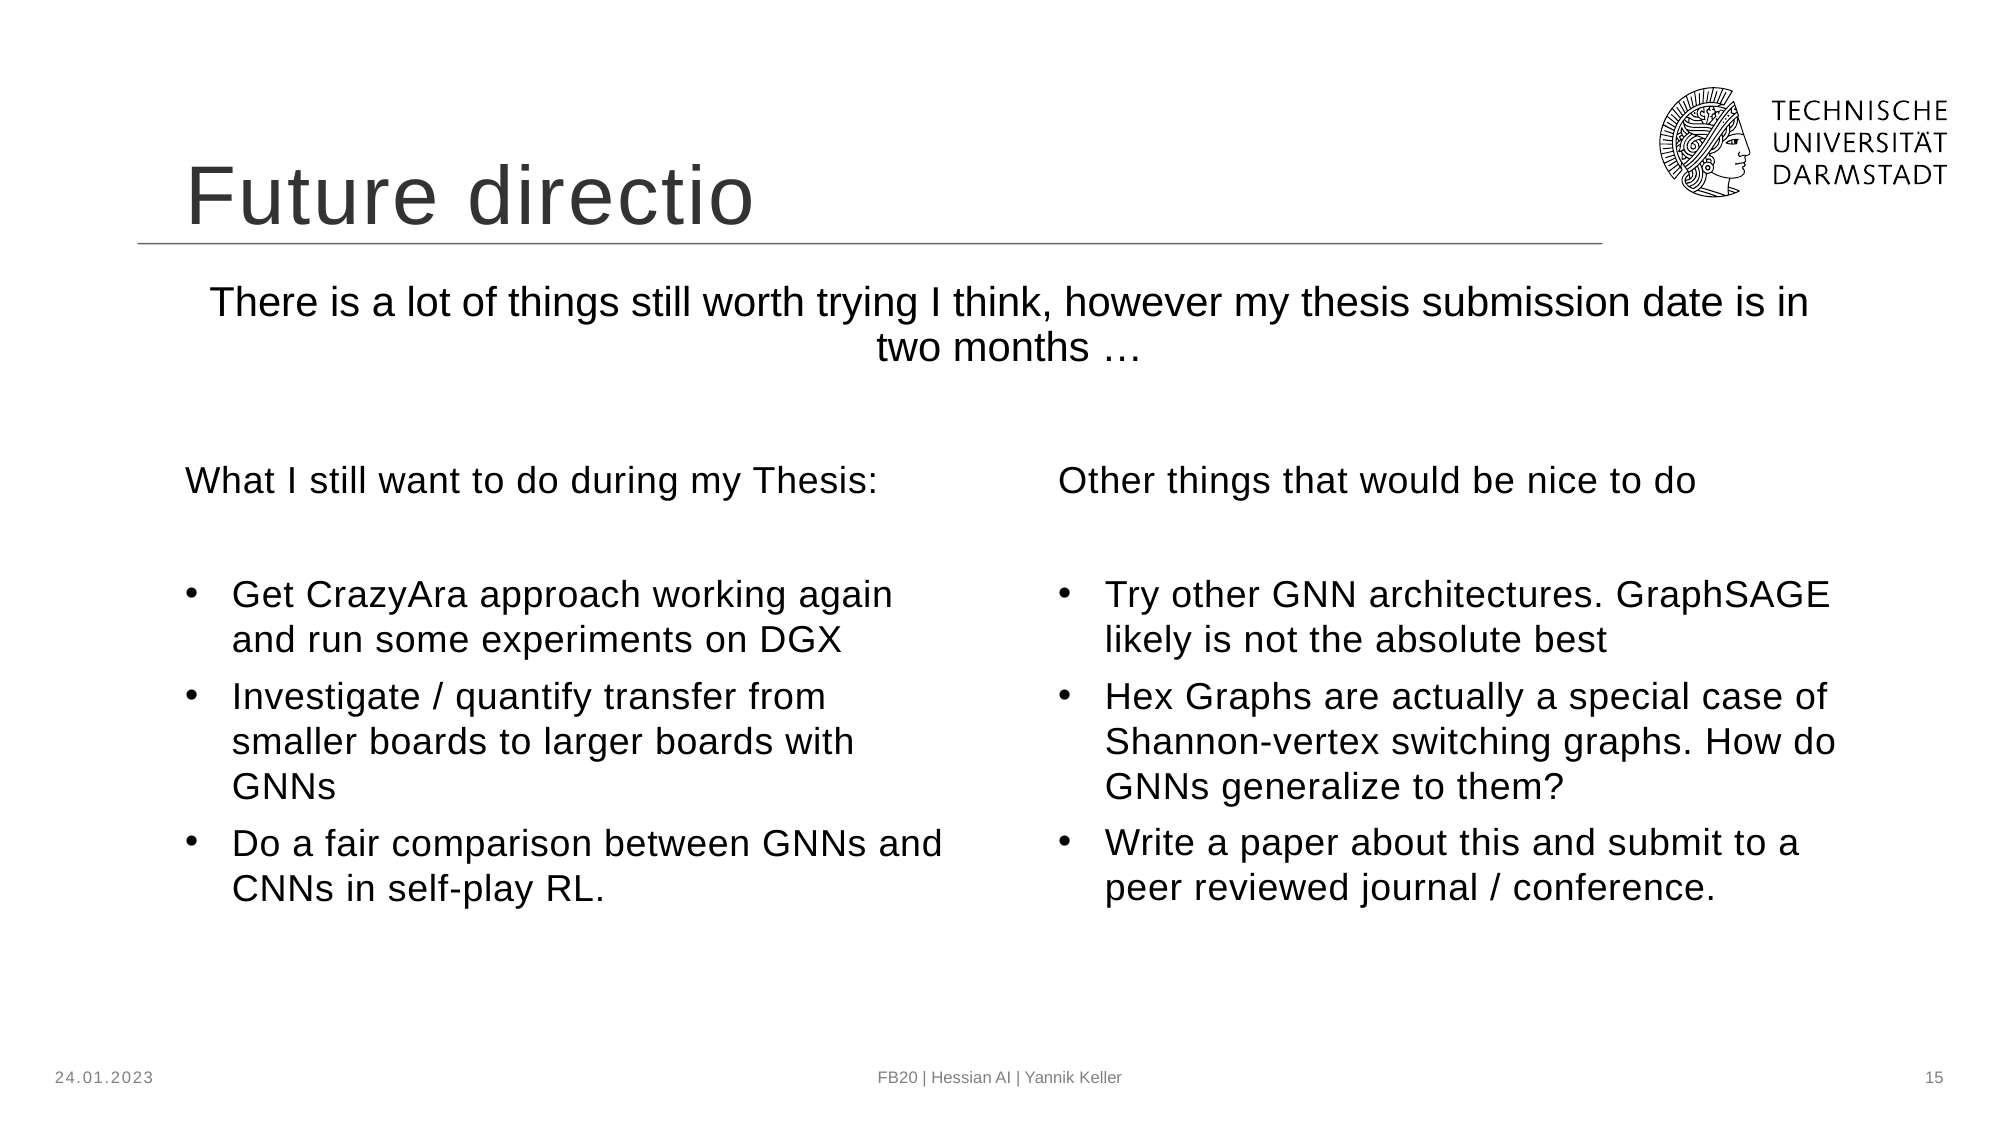

Future direction
There is a lot of things still worth trying I think, however my thesis submission date is in two months …

What I still want to do during my Thesis:

Get CrazyAra approach working again and run some experiments on DGX
Investigate / quantify transfer from smaller boards to larger boards with GNNs
Do a fair comparison between GNNs and CNNs in self-play RL.

Other things that would be nice to do

Try other GNN architectures. GraphSAGE likely is not the absolute best
Hex Graphs are actually a special case of Shannon-vertex switching graphs. How do GNNs generalize to them?
Write a paper about this and submit to a peer reviewed journal / conference.
24.01.2023
FB20 | Hessian AI | Yannik Keller
15